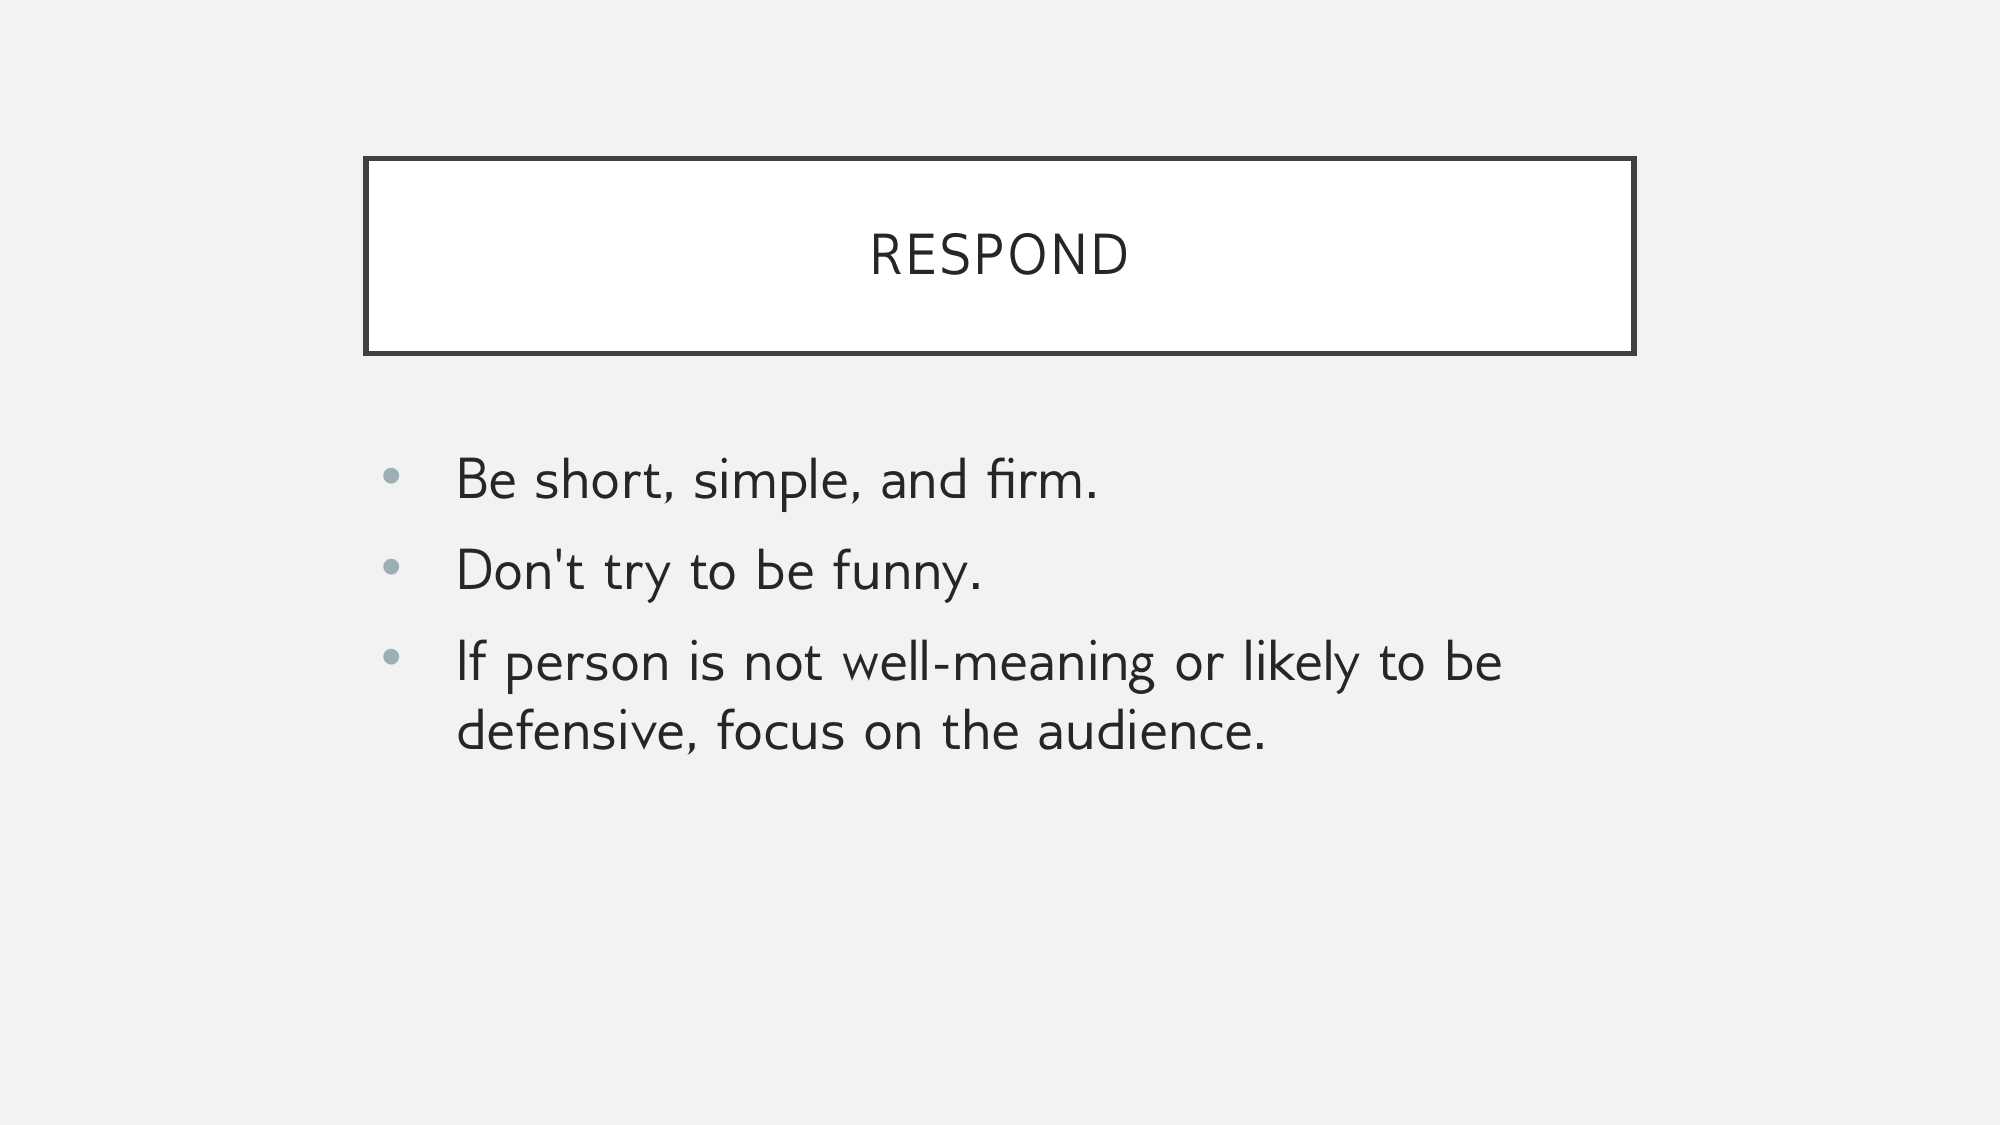

# Respond
Be short, simple, and firm.
Don't try to be funny.
If person is not well-meaning or likely to be defensive, focus on the audience.